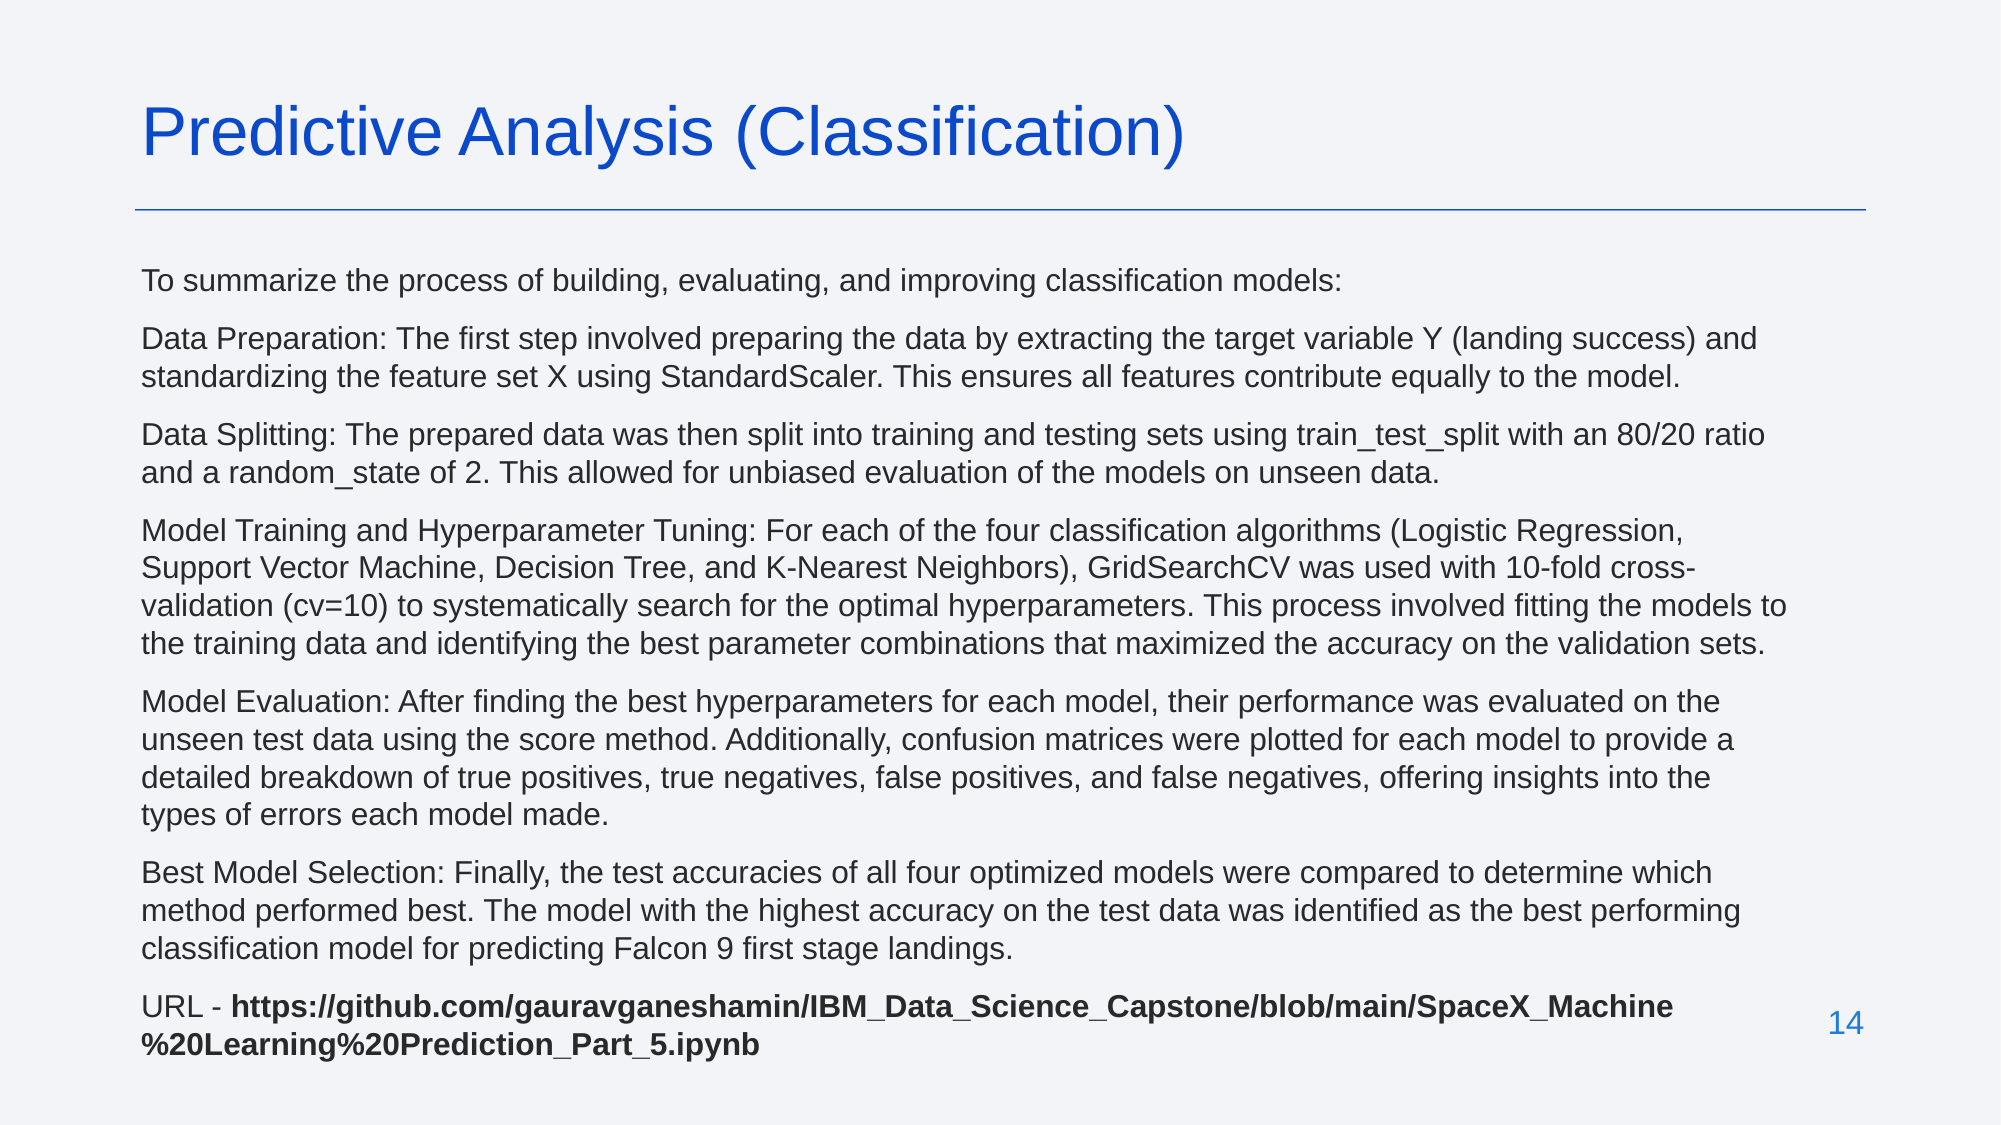

Predictive Analysis (Classification)
To summarize the process of building, evaluating, and improving classification models:
Data Preparation: The first step involved preparing the data by extracting the target variable Y (landing success) and standardizing the feature set X using StandardScaler. This ensures all features contribute equally to the model.
Data Splitting: The prepared data was then split into training and testing sets using train_test_split with an 80/20 ratio and a random_state of 2. This allowed for unbiased evaluation of the models on unseen data.
Model Training and Hyperparameter Tuning: For each of the four classification algorithms (Logistic Regression, Support Vector Machine, Decision Tree, and K-Nearest Neighbors), GridSearchCV was used with 10-fold cross-validation (cv=10) to systematically search for the optimal hyperparameters. This process involved fitting the models to the training data and identifying the best parameter combinations that maximized the accuracy on the validation sets.
Model Evaluation: After finding the best hyperparameters for each model, their performance was evaluated on the unseen test data using the score method. Additionally, confusion matrices were plotted for each model to provide a detailed breakdown of true positives, true negatives, false positives, and false negatives, offering insights into the types of errors each model made.
Best Model Selection: Finally, the test accuracies of all four optimized models were compared to determine which method performed best. The model with the highest accuracy on the test data was identified as the best performing classification model for predicting Falcon 9 first stage landings.
URL - https://github.com/gauravganeshamin/IBM_Data_Science_Capstone/blob/main/SpaceX_Machine%20Learning%20Prediction_Part_5.ipynb

14